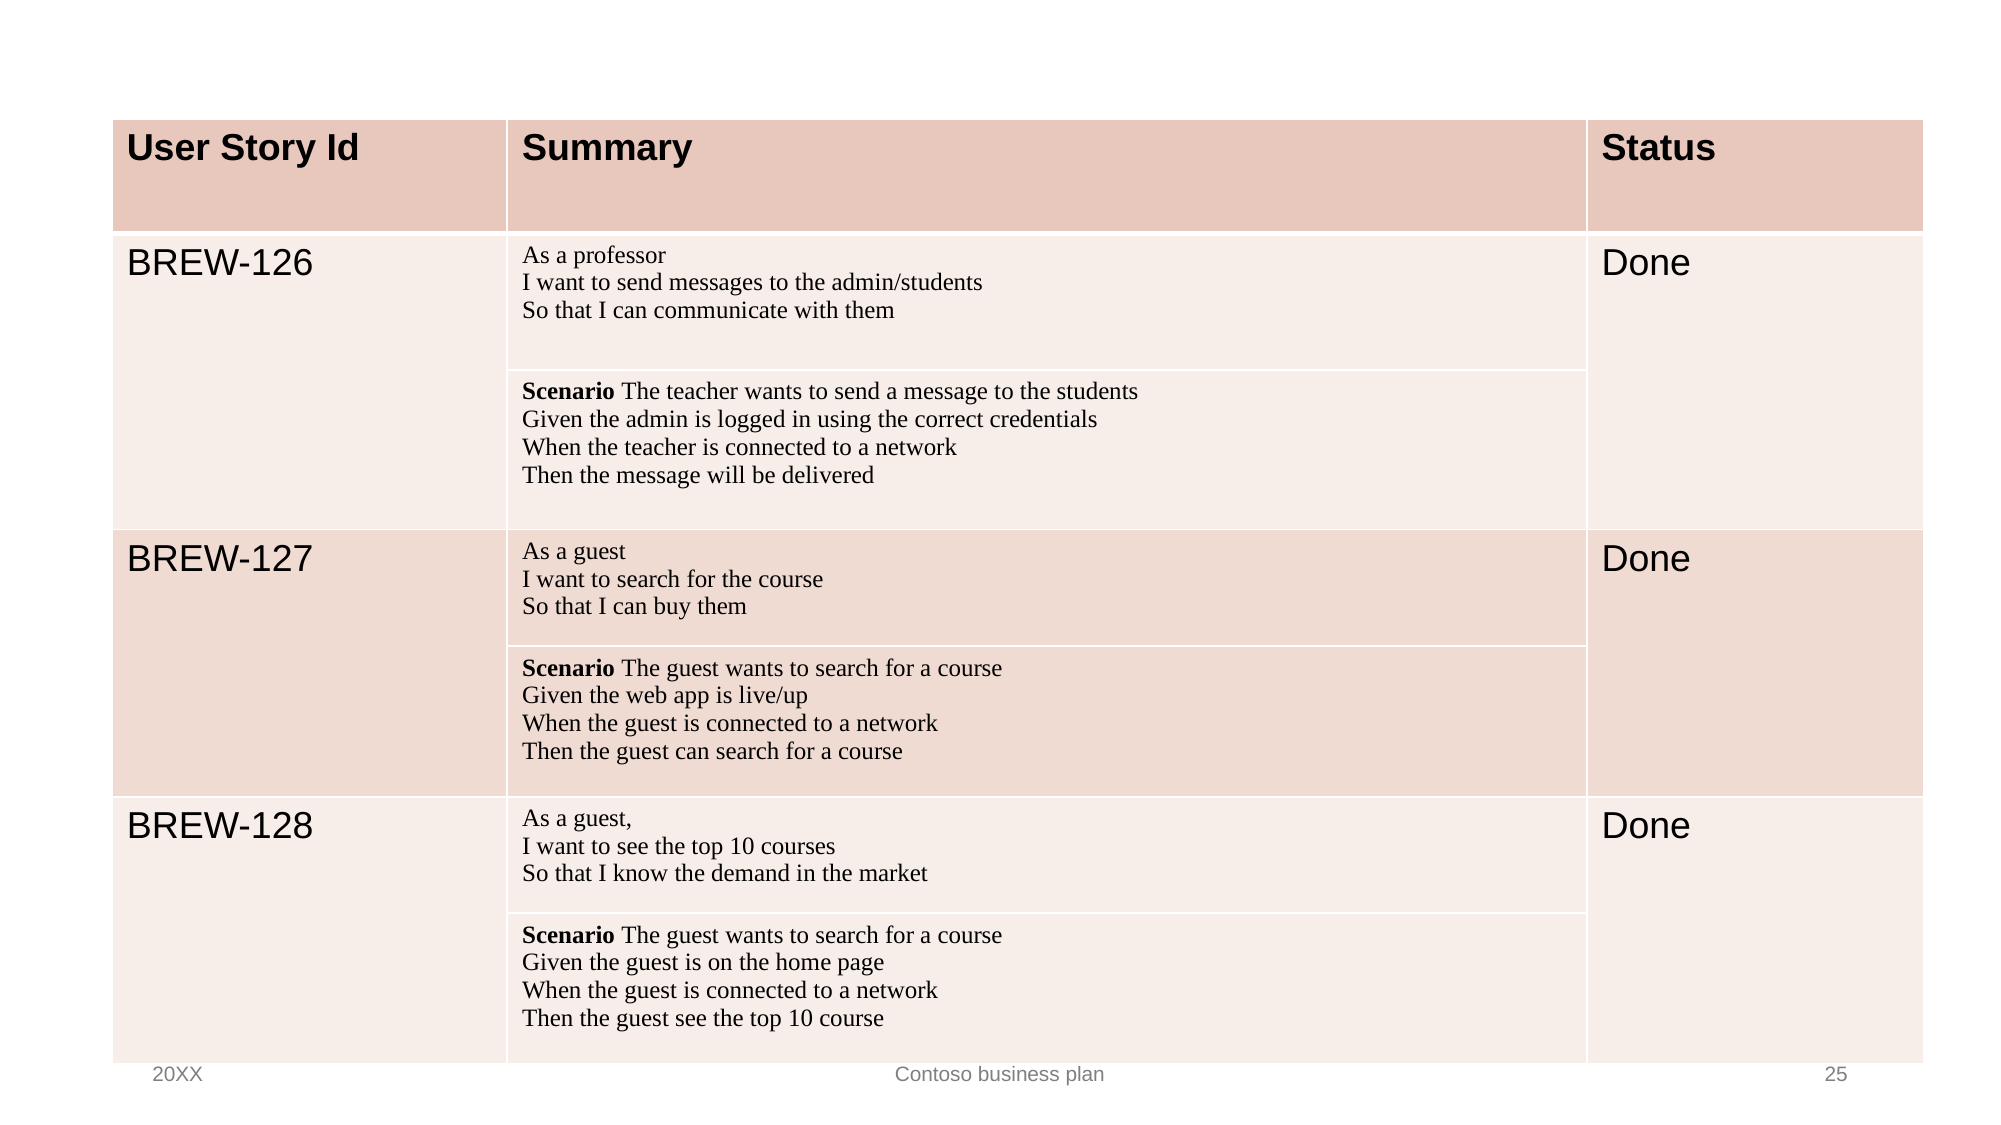

| User Story Id | Summary | Status |
| --- | --- | --- |
| BREW-126 | As a professor  I want to send messages to the admin/students So that I can communicate with them | Done |
|  | Scenario The teacher wants to send a message to the students Given the admin is logged in using the correct credentials  When the teacher is connected to a network Then the message will be delivered |  |
| BREW-127 | As a guest  I want to search for the course  So that I can buy them | Done |
|  | Scenario The guest wants to search for a course Given the web app is live/up When the guest is connected to a network Then the guest can search for a course |  |
| BREW-128 | As a guest, I want to see the top 10 courses So that I know the demand in the market | Done |
|  | Scenario The guest wants to search for a course Given the guest is on the home page When the guest is connected to a network Then the guest see the top 10 course |  |
20XX
Contoso business plan
25